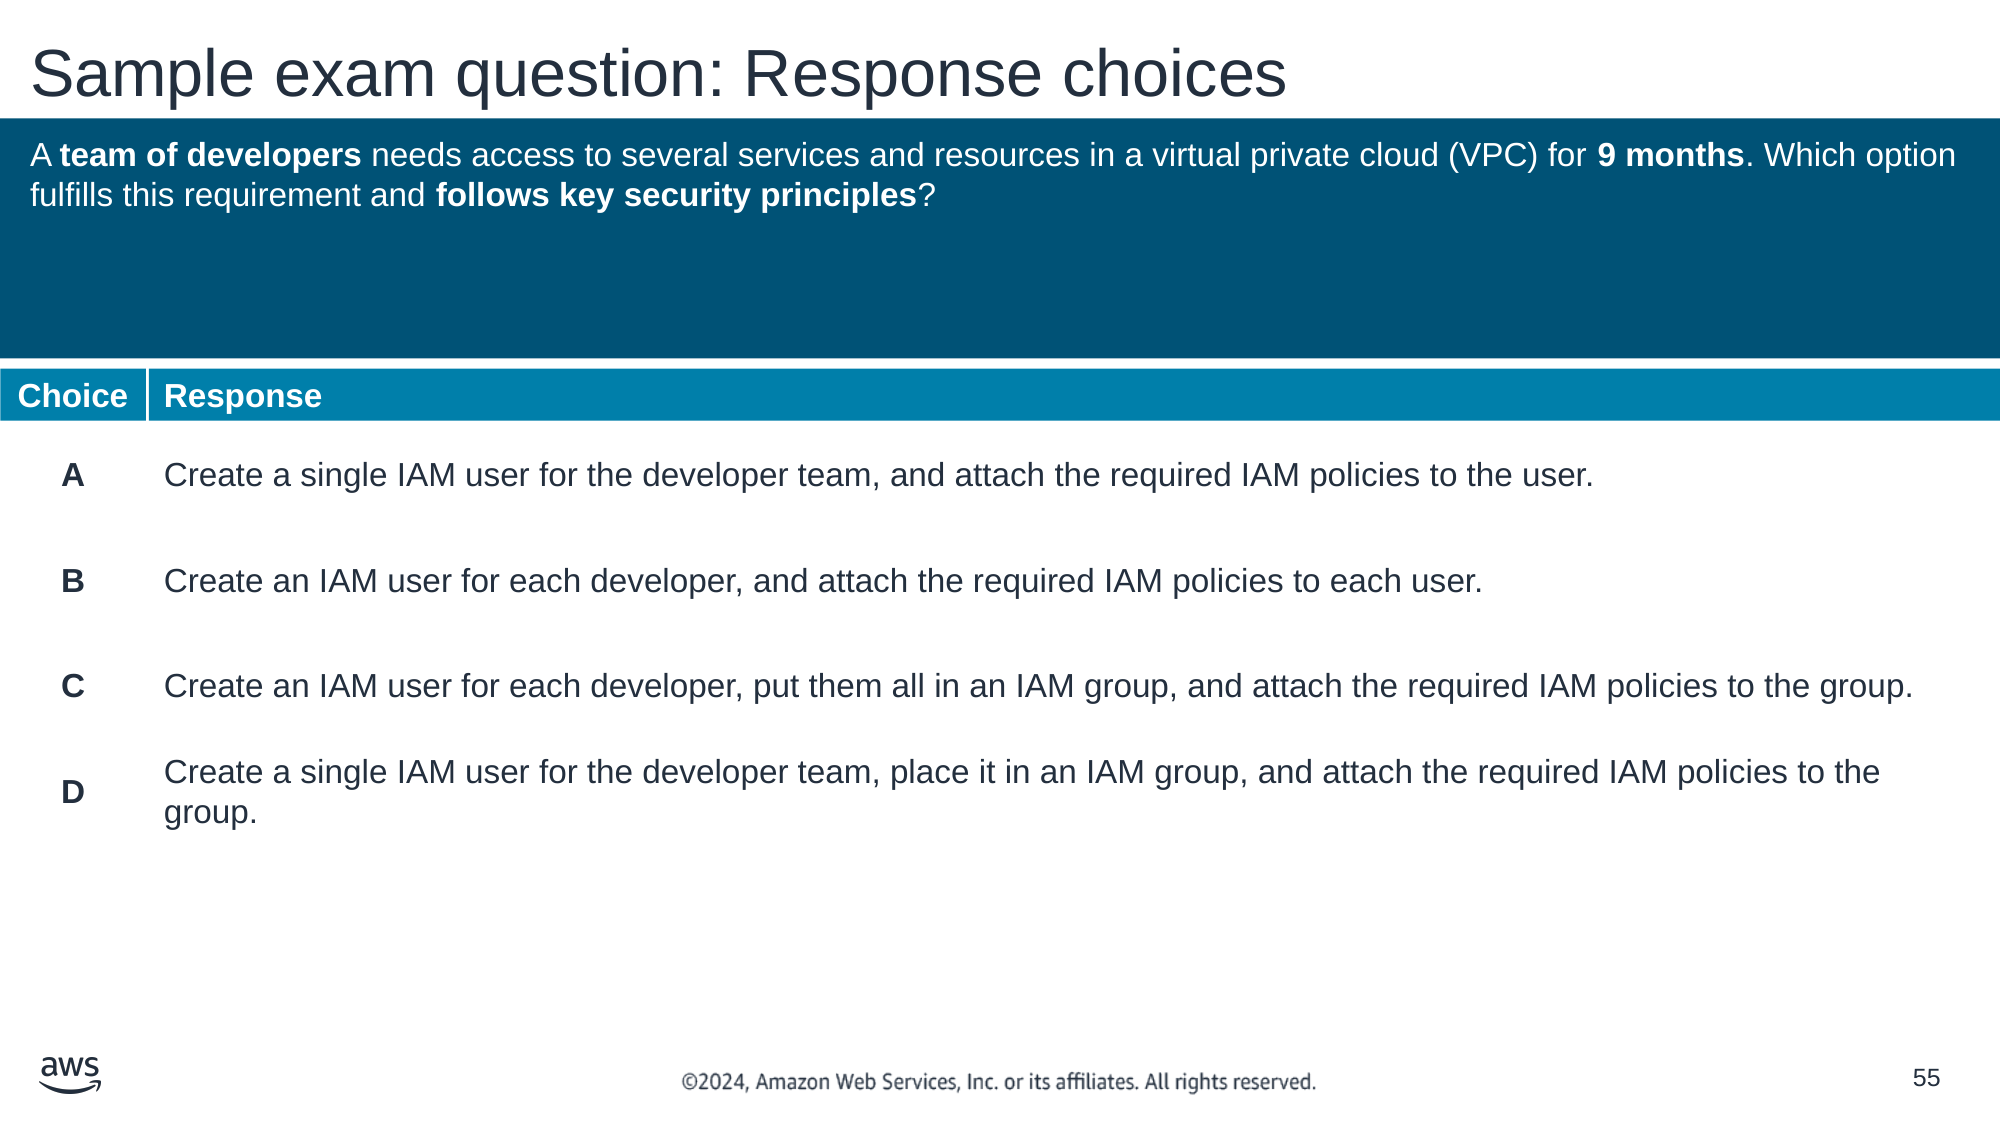

# Sample exam question: Response choices
A team of developers needs access to several services and resources in a virtual private cloud (VPC) for 9 months. Which option fulfills this requirement and follows key security principles?
Choice
Response
A
Create a single IAM user for the developer team, and attach the required IAM policies to the user.
B
Create an IAM user for each developer, and attach the required IAM policies to each user.
C
Create an IAM user for each developer, put them all in an IAM group, and attach the required IAM policies to the group.
D
Create a single IAM user for the developer team, place it in an IAM group, and attach the required IAM policies to the group.
55